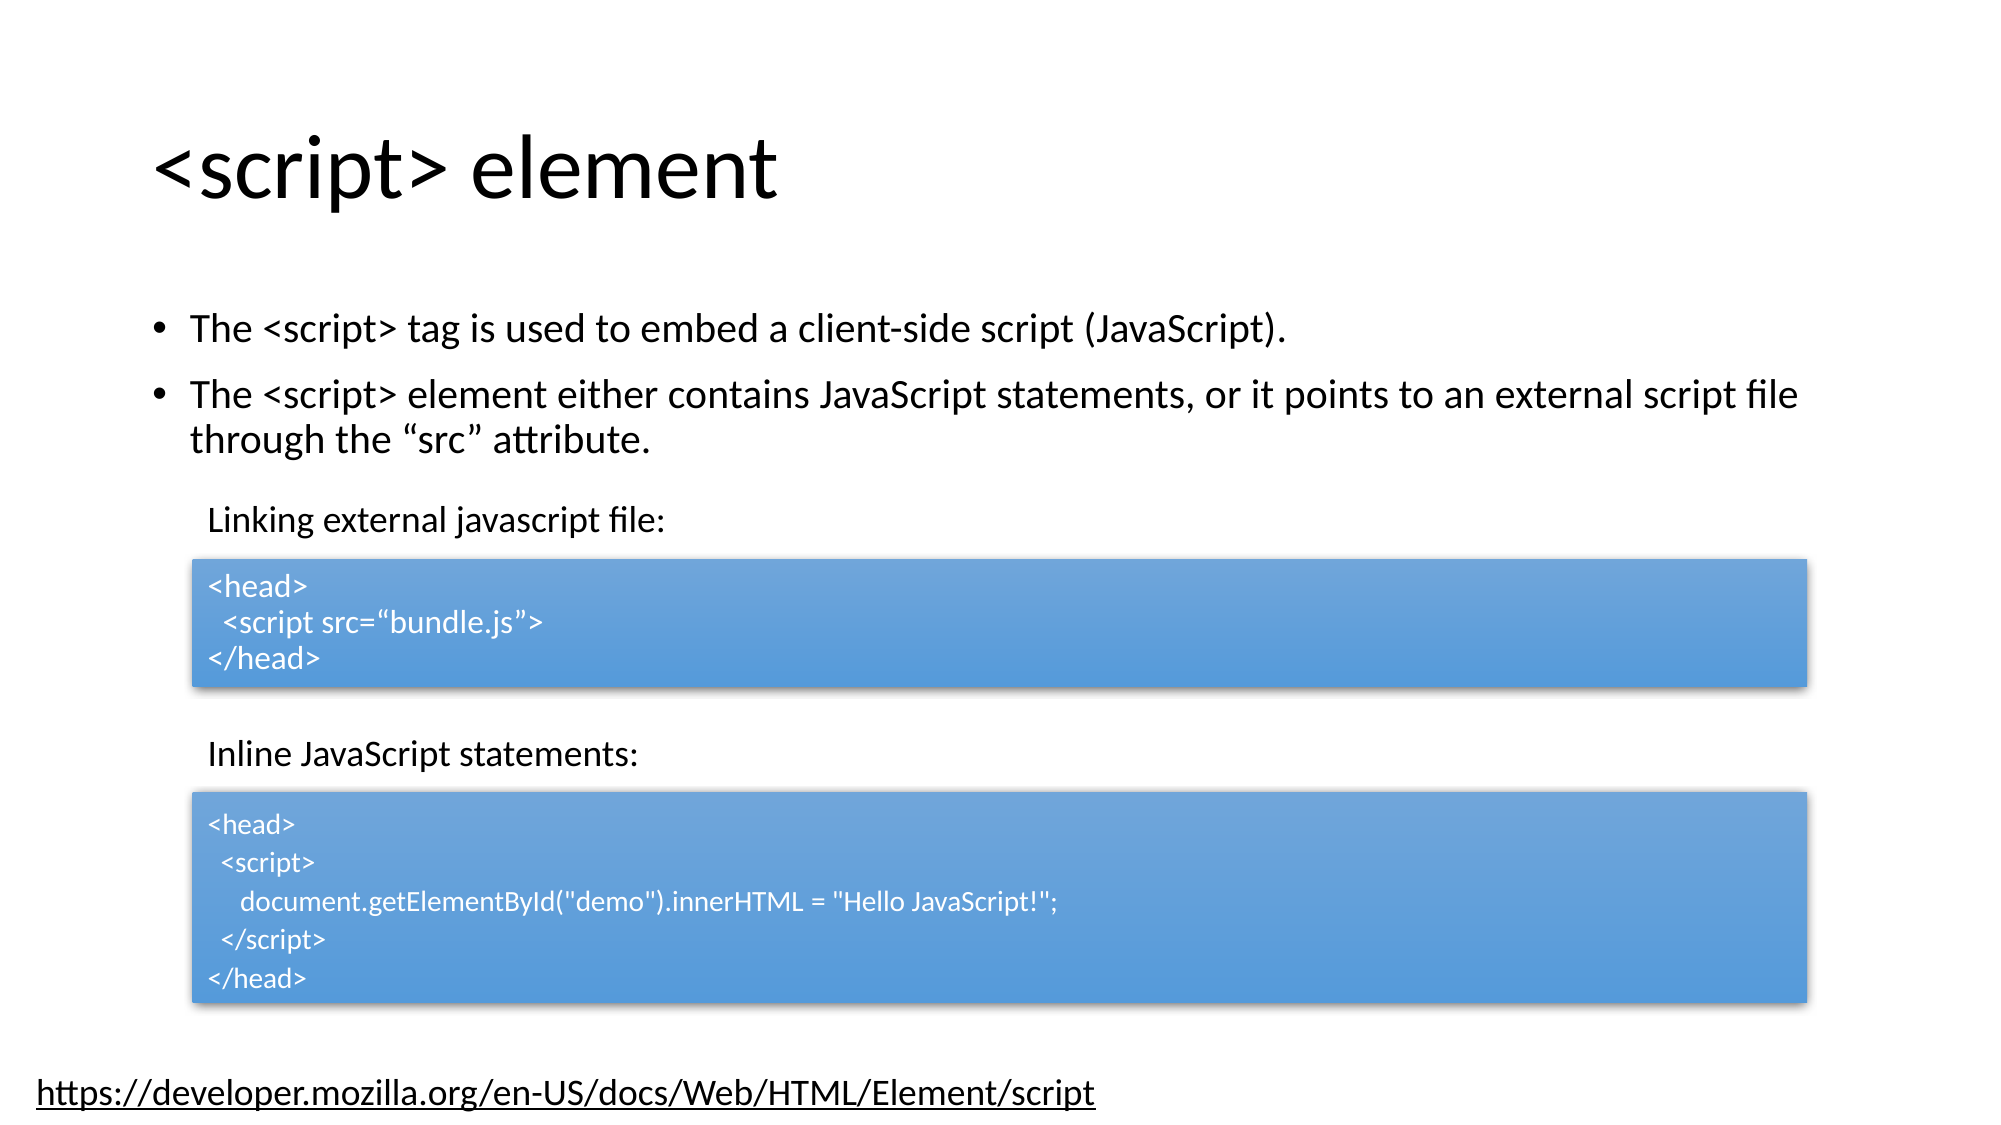

# <script> element
The <script> tag is used to embed a client-side script (JavaScript).
The <script> element either contains JavaScript statements, or it points to an external script file through the “src” attribute.
Linking external javascript file:
<head>
  <script src=“bundle.js”>
</head>
Inline JavaScript statements:
<head>
  <script>
     document.getElementById("demo").innerHTML = "Hello JavaScript!";
  </script>
</head>
https://developer.mozilla.org/en-US/docs/Web/HTML/Element/script